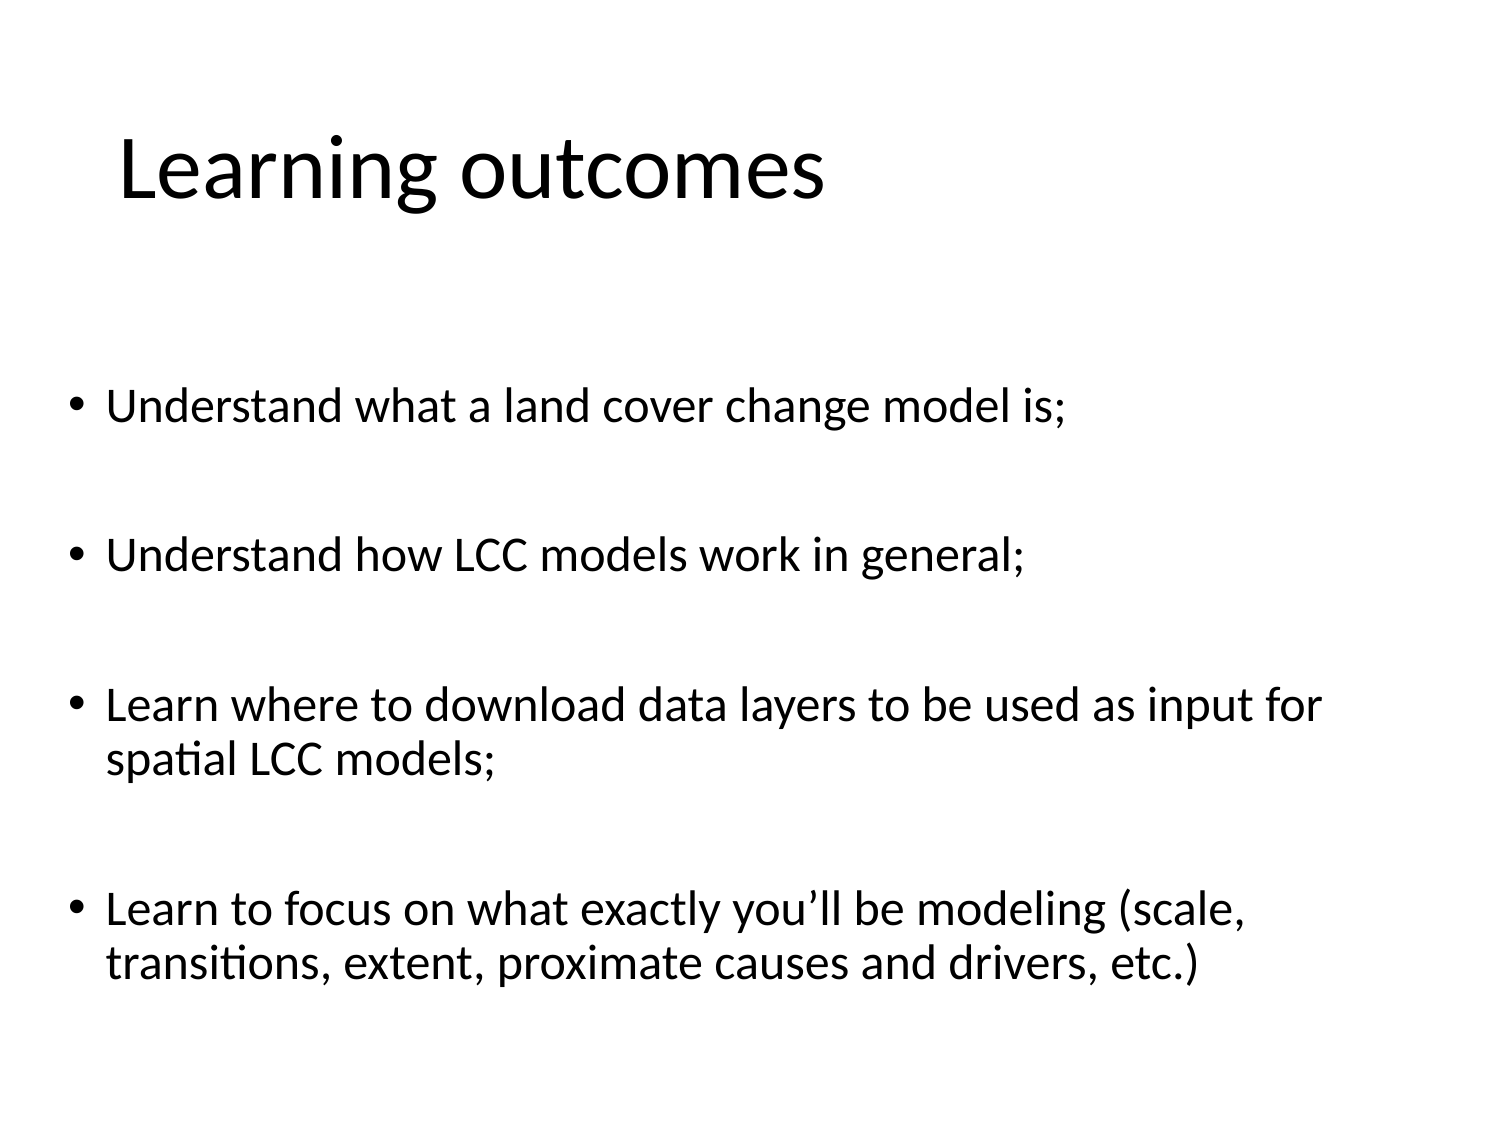

# Learning outcomes

Understand what a land cover change model is;

Understand how LCC models work in general;

Learn where to download data layers to be used as input for spatial LCC models;

Learn to focus on what exactly you’ll be modeling (scale, transitions, extent, proximate causes and drivers, etc.)